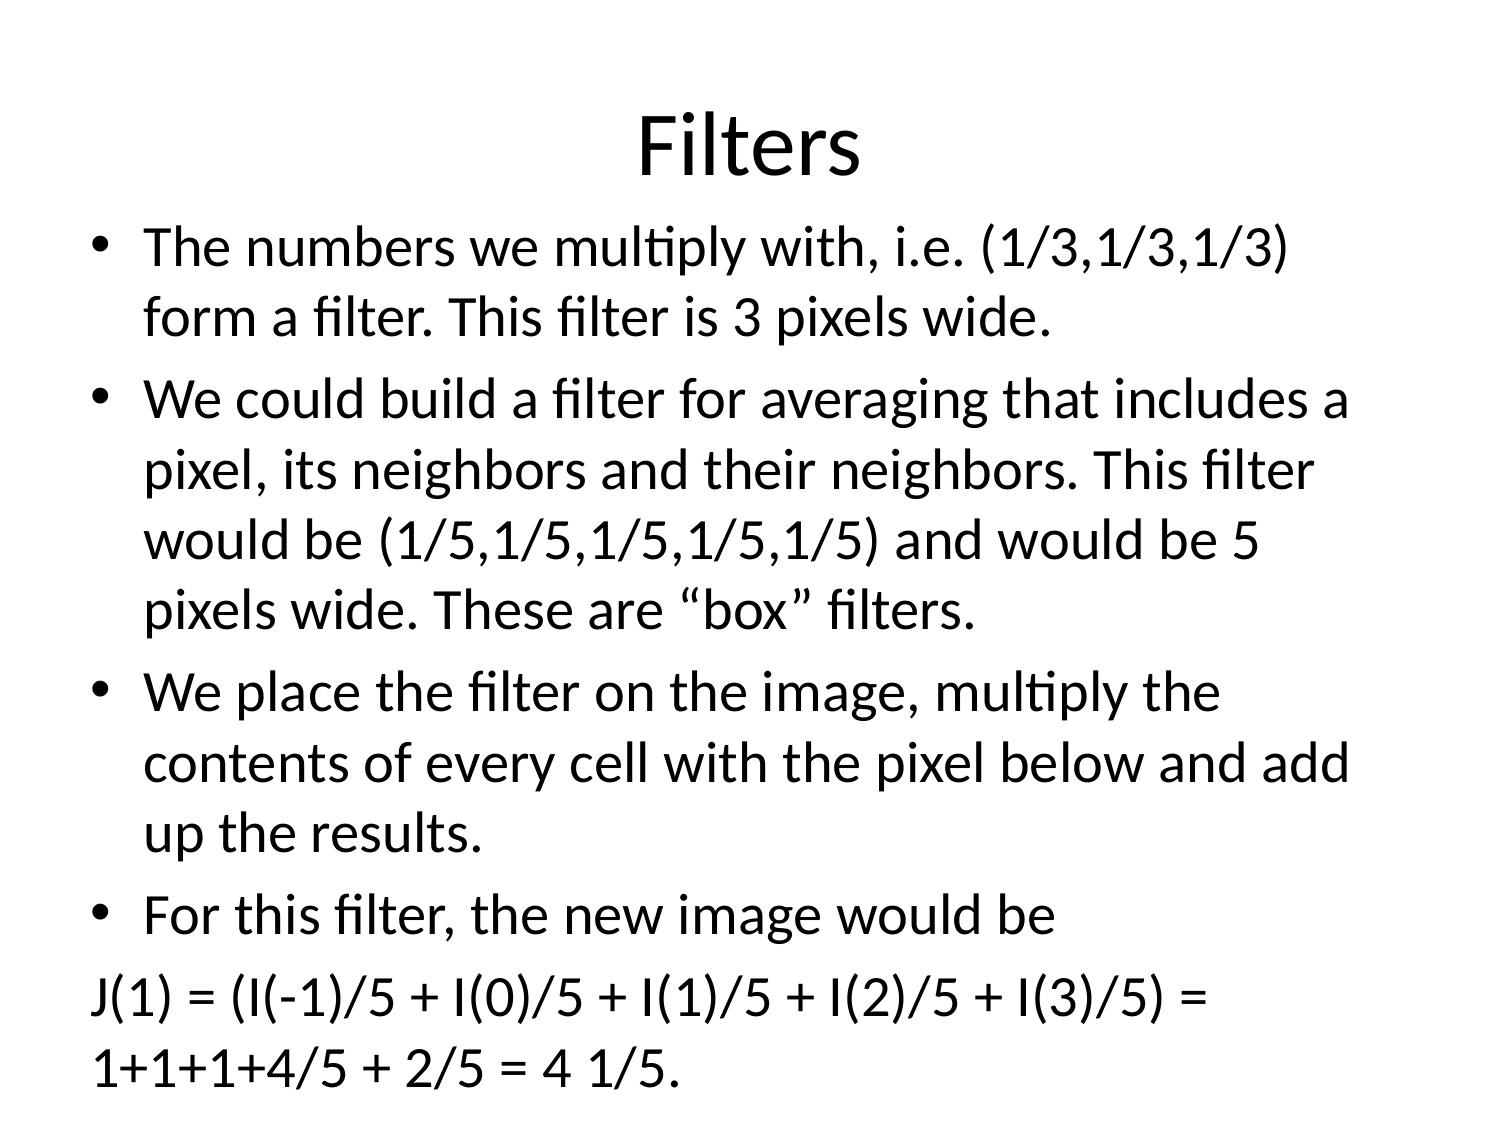

# Filters
The numbers we multiply with, i.e. (1/3,1/3,1/3) form a filter. This filter is 3 pixels wide.
We could build a filter for averaging that includes a pixel, its neighbors and their neighbors. This filter would be (1/5,1/5,1/5,1/5,1/5) and would be 5 pixels wide. These are “box” filters.
We place the filter on the image, multiply the contents of every cell with the pixel below and add up the results.
For this filter, the new image would be
J(1) = (I(-1)/5 + I(0)/5 + I(1)/5 + I(2)/5 + I(3)/5) = 1+1+1+4/5 + 2/5 = 4 1/5.